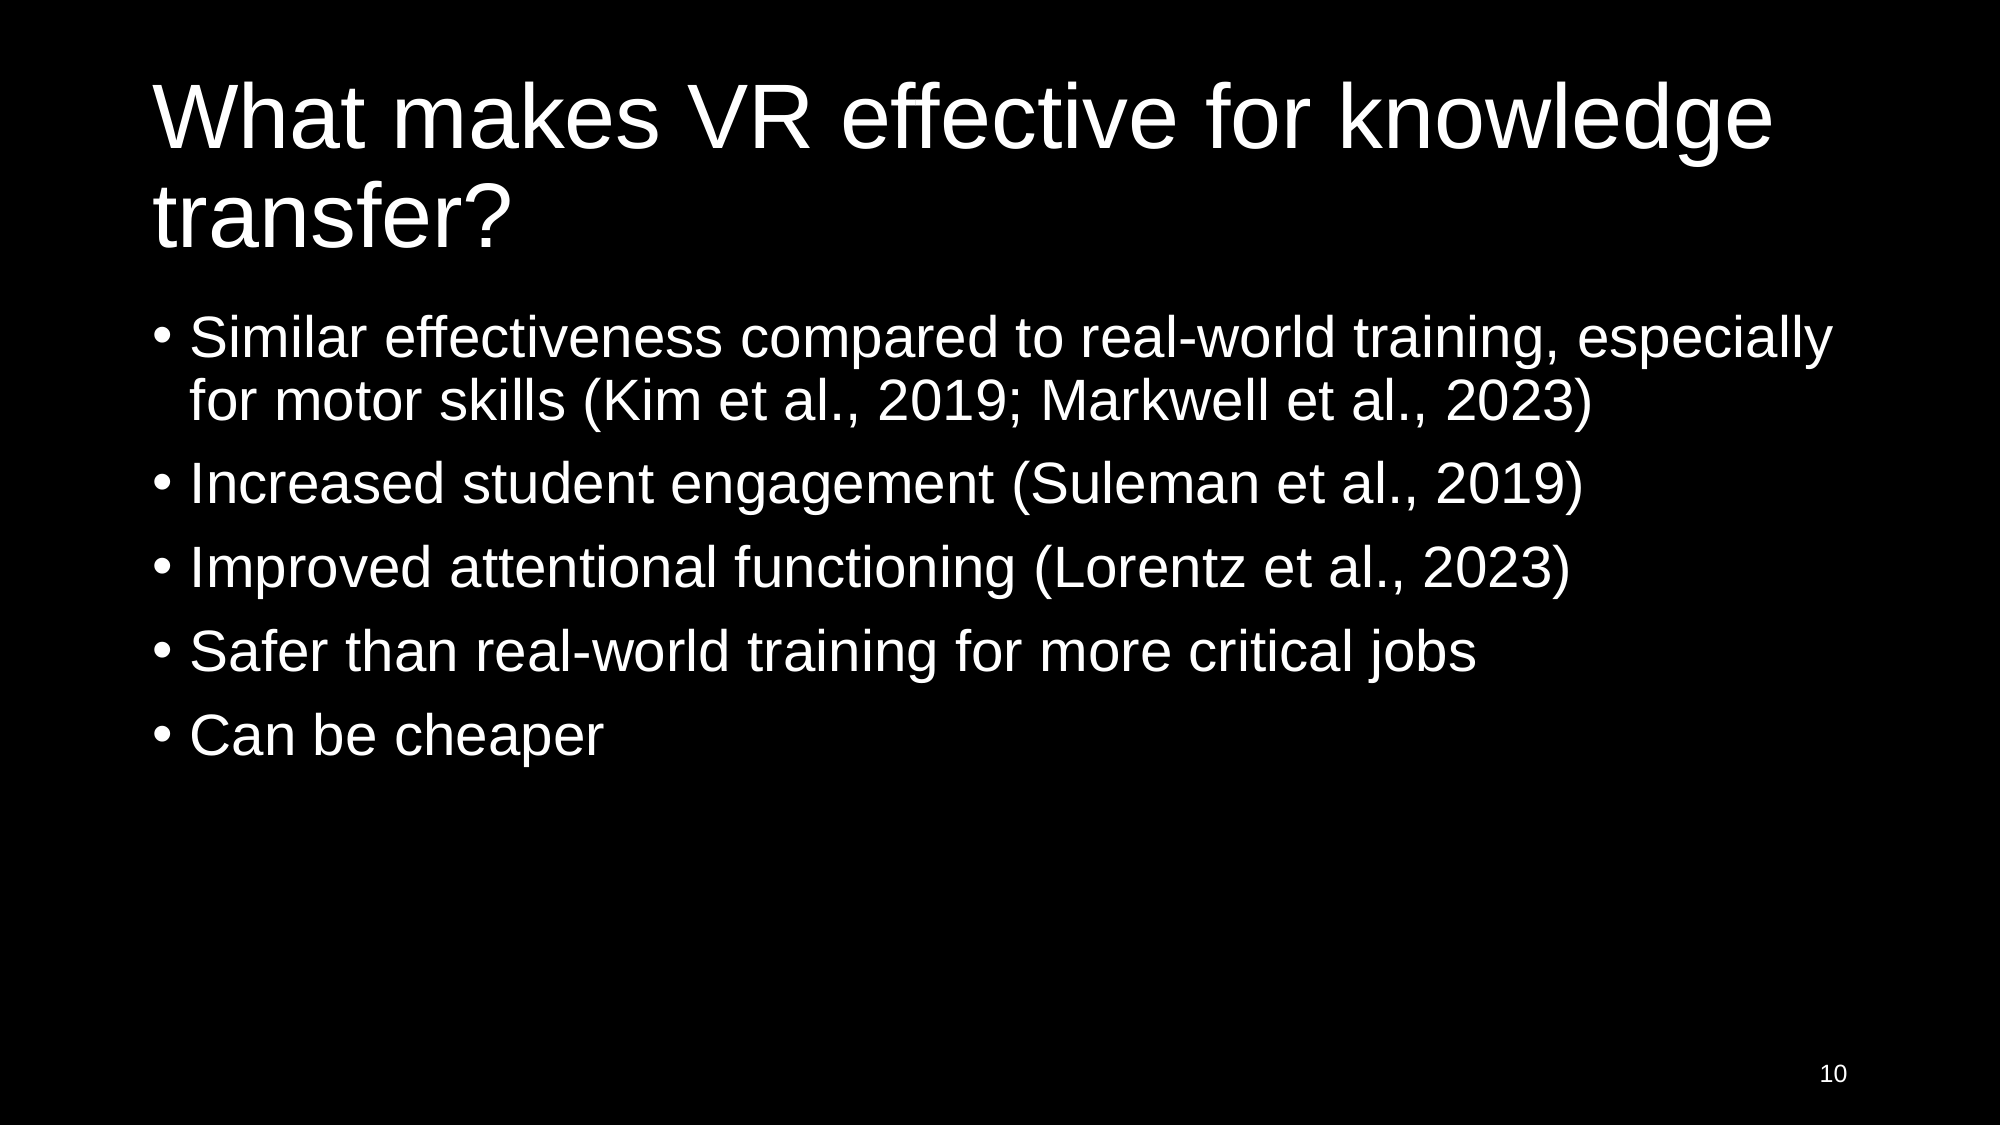

# What makes VR effective for knowledge transfer?
Similar effectiveness compared to real-world training, especially for motor skills (Kim et al., 2019; Markwell et al., 2023)
Increased student engagement (Suleman et al., 2019)
Improved attentional functioning (Lorentz et al., 2023)
Safer than real-world training for more critical jobs
Can be cheaper

10